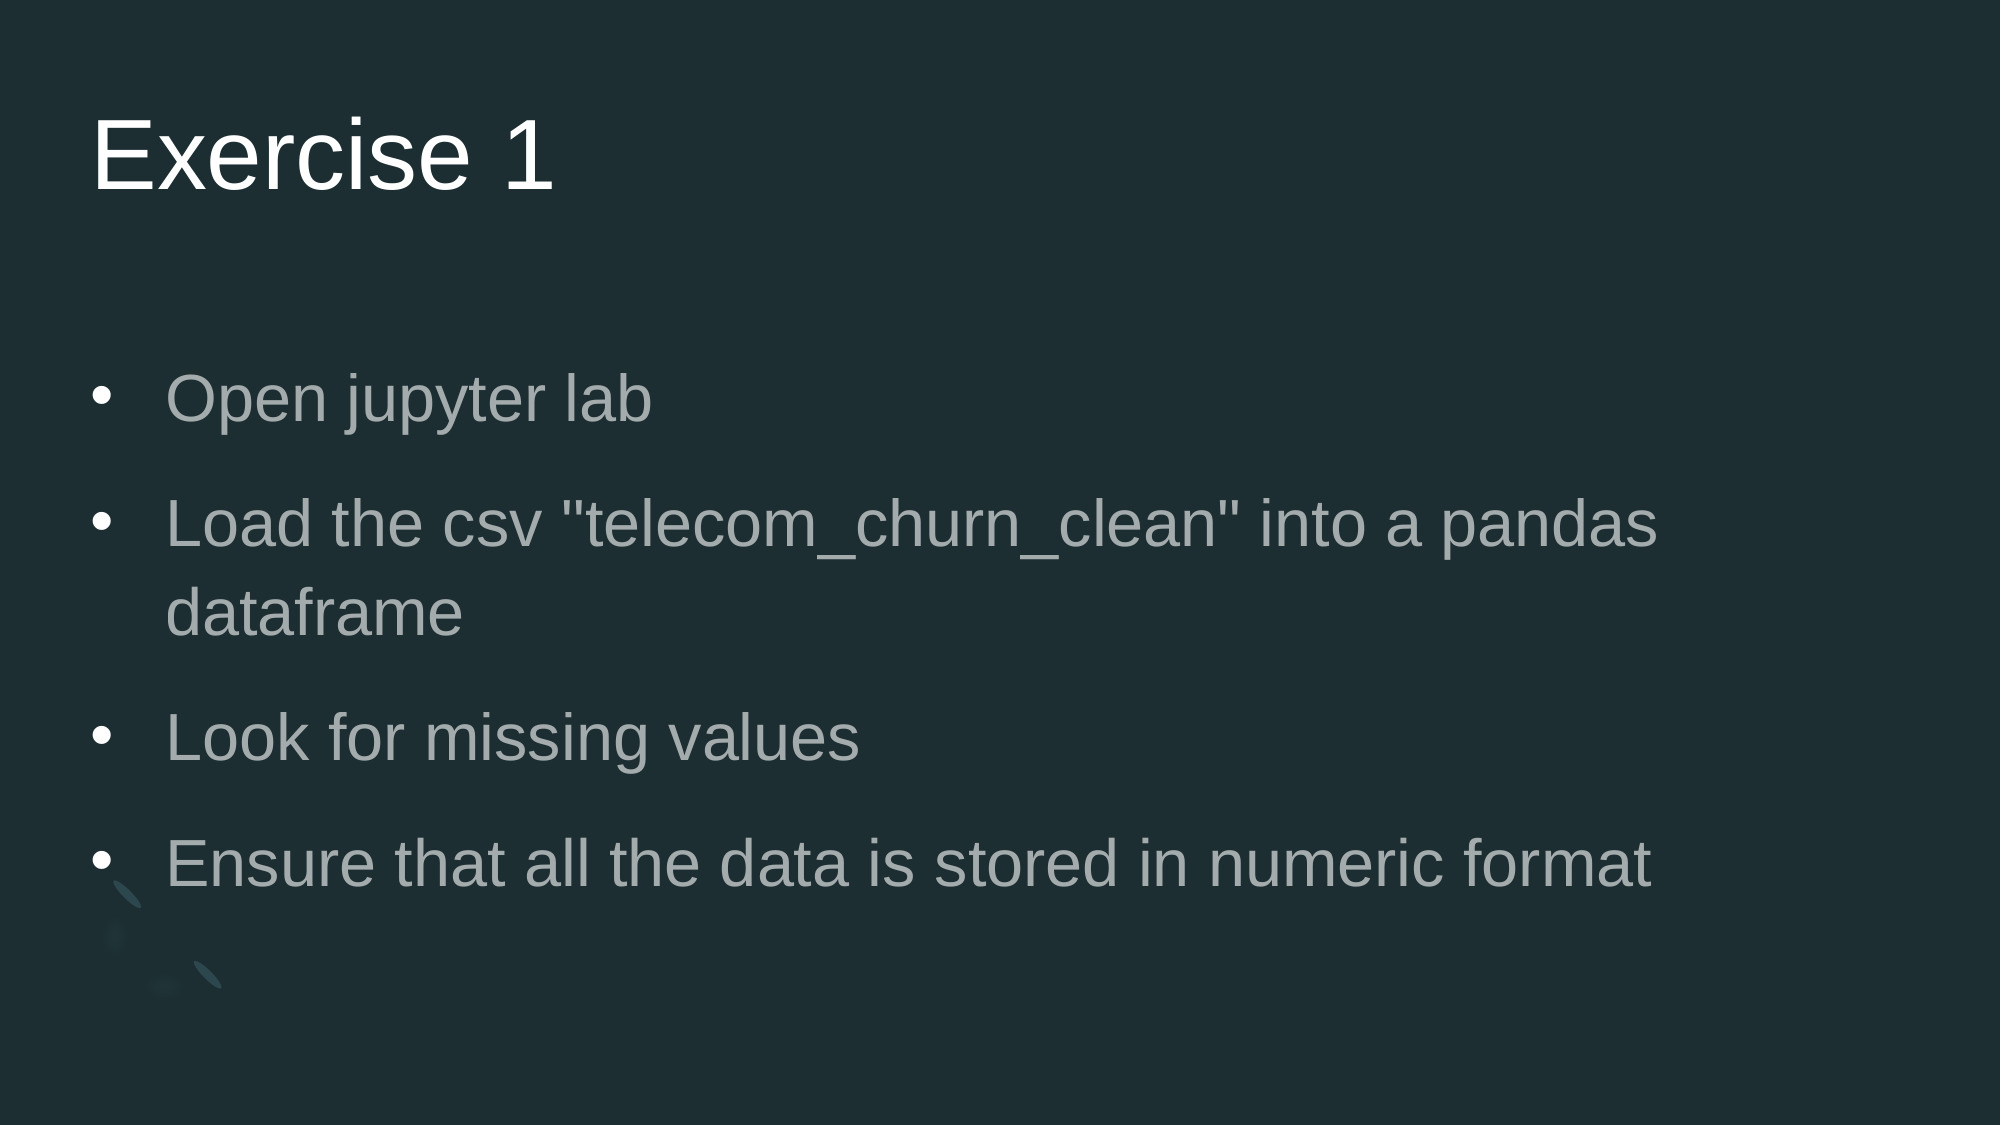

# Exercise 1
Open jupyter lab
Load the csv "telecom_churn_clean" into a pandas dataframe
Look for missing values
Ensure that all the data is stored in numeric format